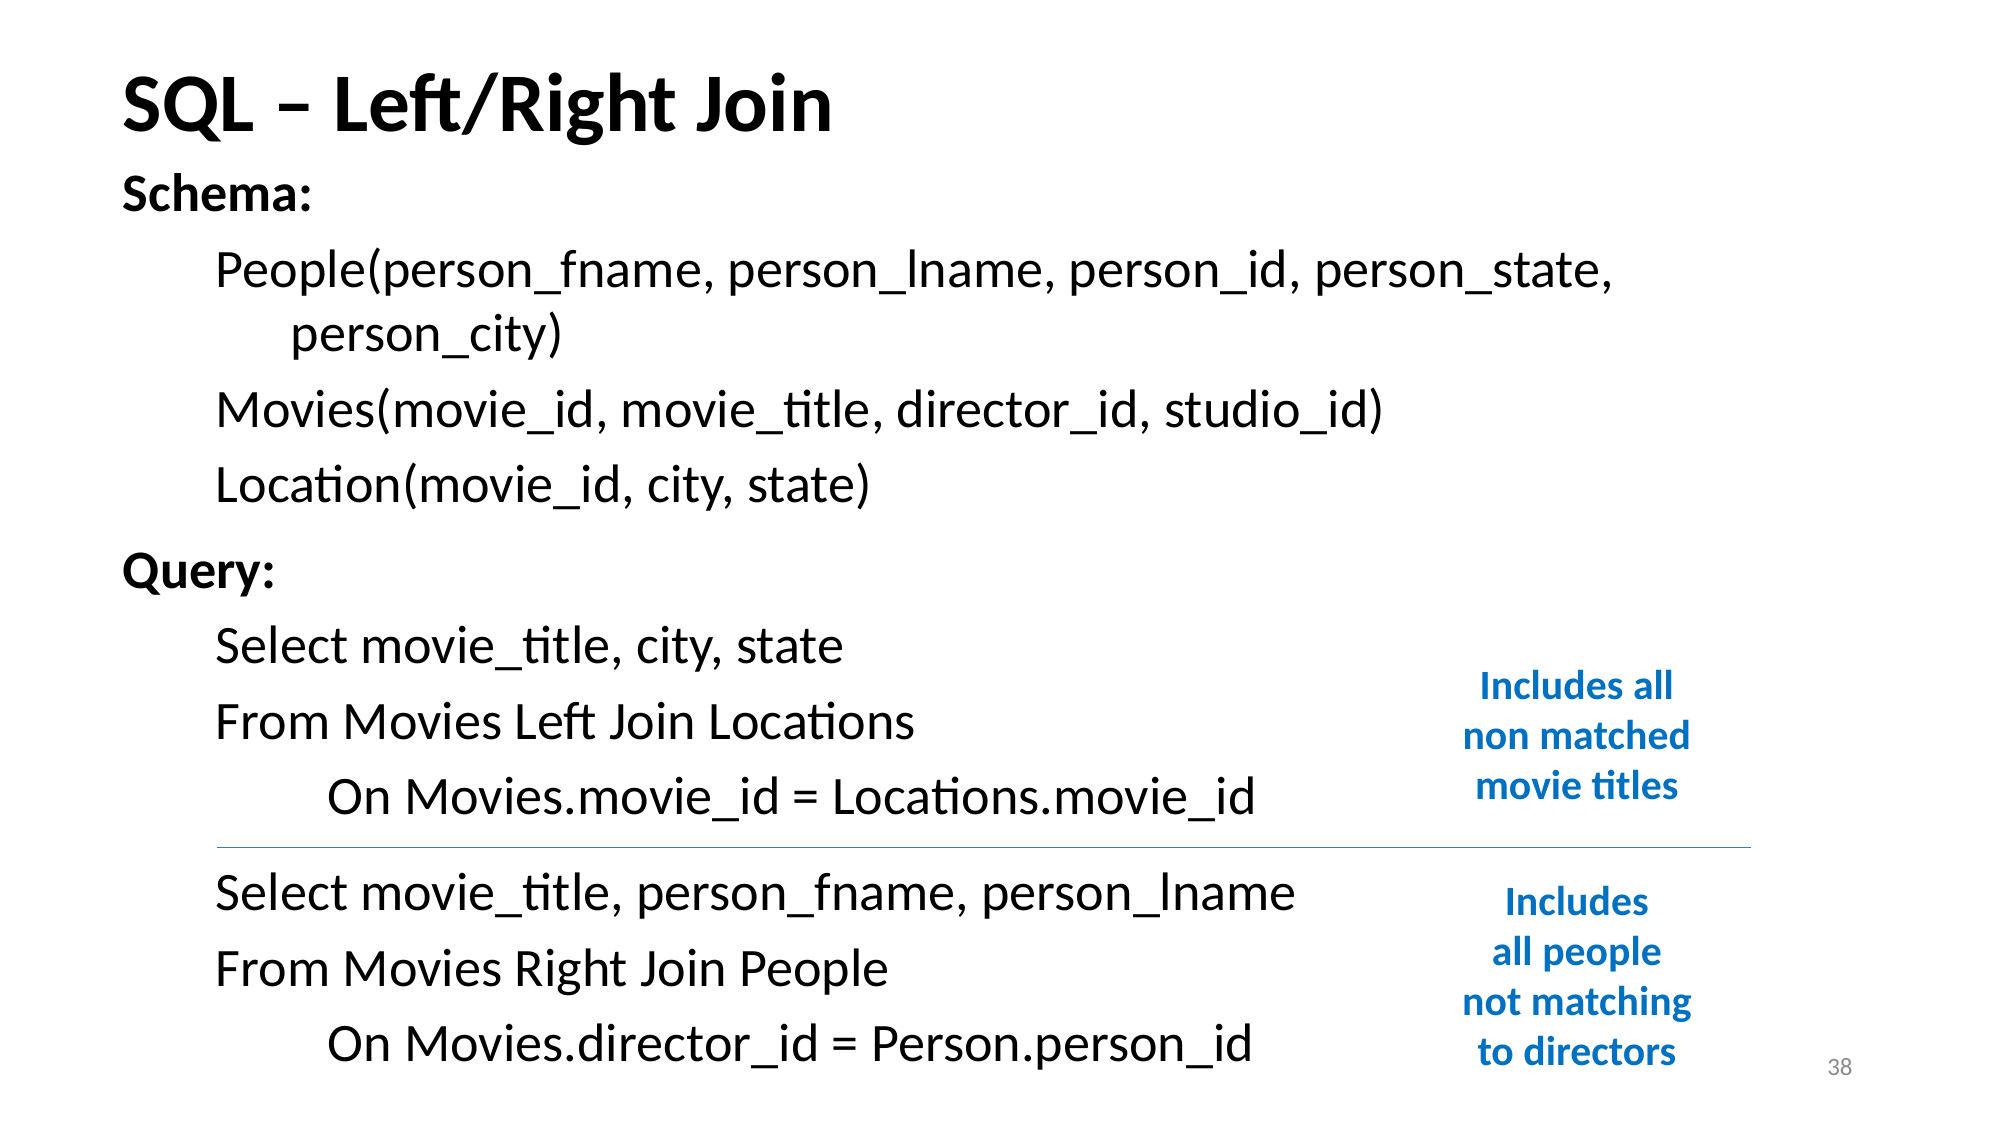

# SQL – Left/Right Join
Schema:
People(person_fname, person_lname, person_id, person_state, person_city)
Movies(movie_id, movie_title, director_id, studio_id)
Location(movie_id, city, state)
Query:
Select movie_title, city, state
From Movies Left Join Locations
	   On Movies.movie_id = Locations.movie_id
Select movie_title, person_fname, person_lname
From Movies Right Join People
	   On Movies.director_id = Person.person_id

Includes all
non matched
movie titles
Includes
all people
not matching
to directors
38